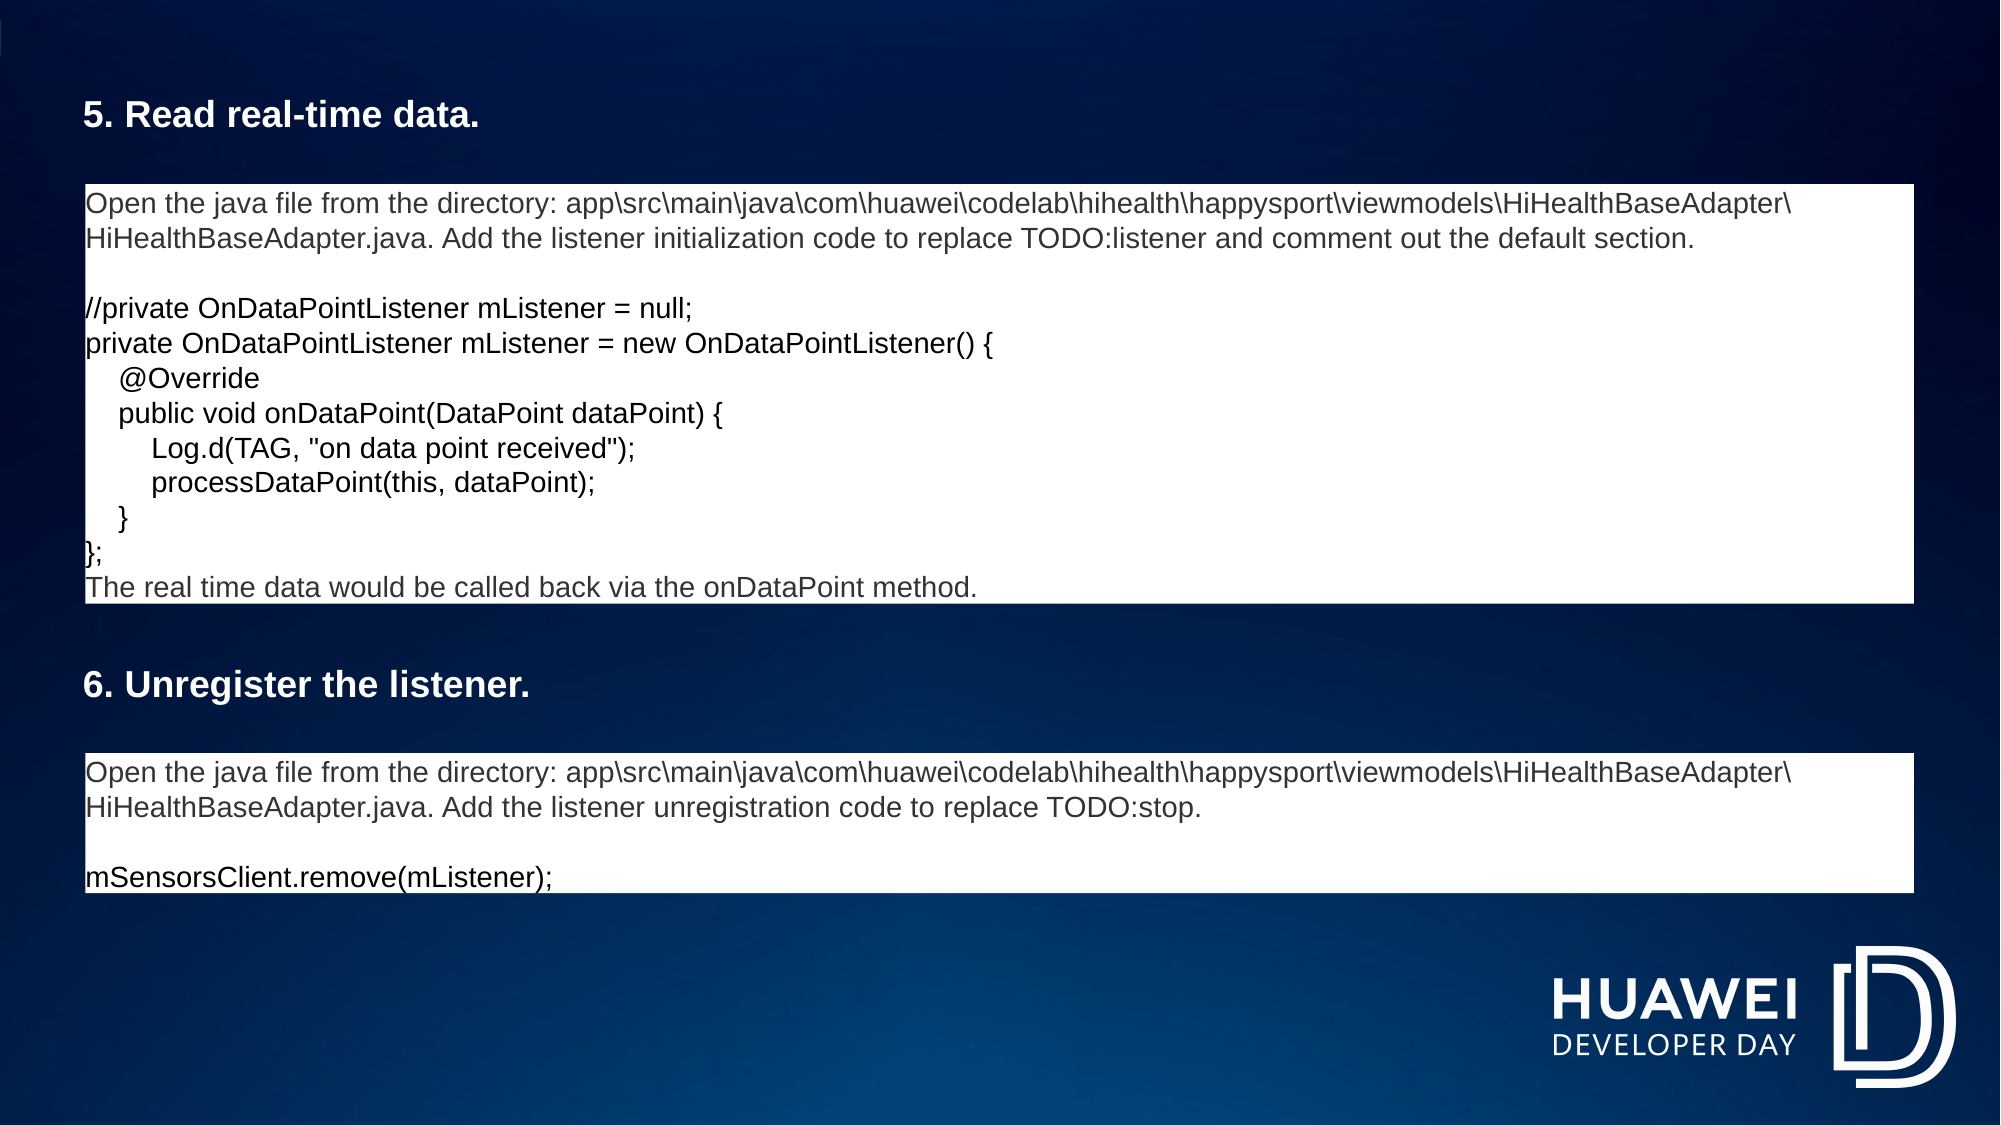

5. Read real-time data.
Open the java file from the directory: app\src\main\java\com\huawei\codelab\hihealth\happysport\viewmodels\HiHealthBaseAdapter\HiHealthBaseAdapter.java. Add the listener initialization code to replace TODO:listener and comment out the default section.

//private OnDataPointListener mListener = null;
private OnDataPointListener mListener = new OnDataPointListener() {
    @Override
    public void onDataPoint(DataPoint dataPoint) {
        Log.d(TAG, "on data point received");
        processDataPoint(this, dataPoint);
    }
};
The real time data would be called back via the onDataPoint method.
6. Unregister the listener.
Open the java file from the directory: app\src\main\java\com\huawei\codelab\hihealth\happysport\viewmodels\HiHealthBaseAdapter\HiHealthBaseAdapter.java. Add the listener unregistration code to replace TODO:stop.
mSensorsClient.remove(mListener);